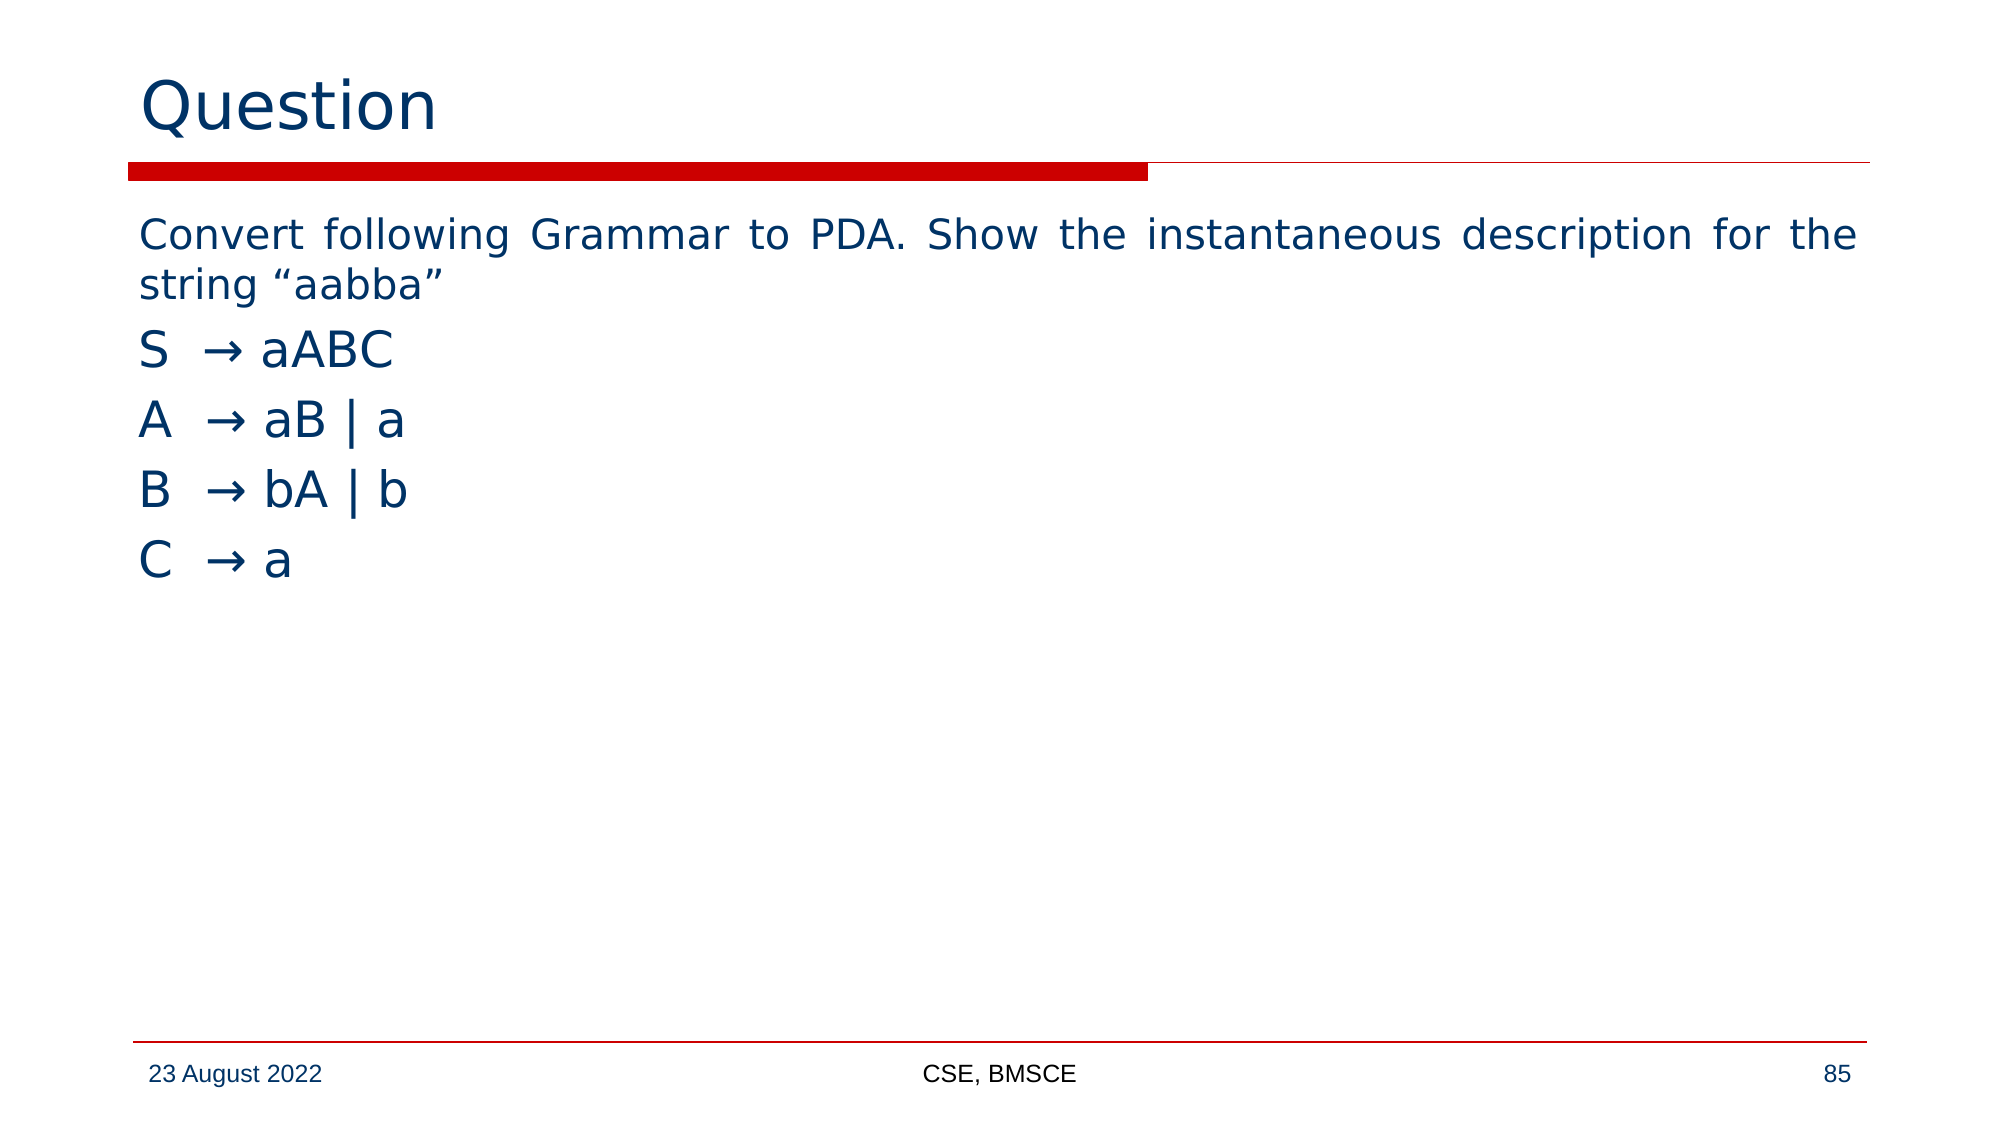

# Question
Convert following Grammar to PDA. Show the instantaneous description for the string “aabba”
S  → aABC
A  → aB | a
B  → bA | b
C  → a
CSE, BMSCE
85
23 August 2022